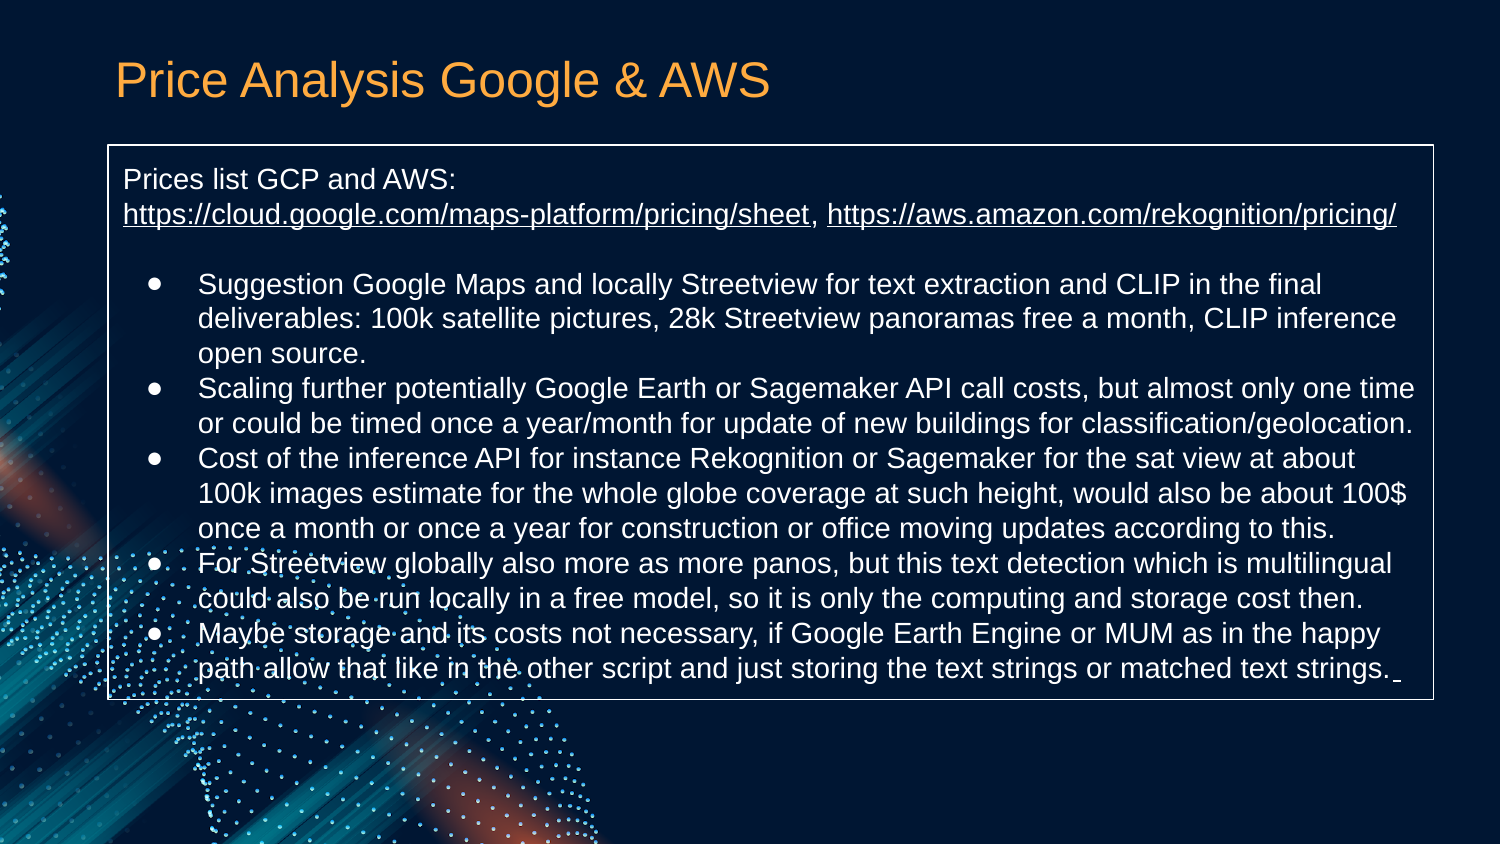

# Price Analysis Google & AWS
Prices list GCP and AWS:
https://cloud.google.com/maps-platform/pricing/sheet, https://aws.amazon.com/rekognition/pricing/

Suggestion Google Maps and locally Streetview for text extraction and CLIP in the final deliverables: 100k satellite pictures, 28k Streetview panoramas free a month, CLIP inference open source.
Scaling further potentially Google Earth or Sagemaker API call costs, but almost only one time or could be timed once a year/month for update of new buildings for classification/geolocation.
Cost of the inference API for instance Rekognition or Sagemaker for the sat view at about 100k images estimate for the whole globe coverage at such height, would also be about 100$ once a month or once a year for construction or office moving updates according to this.
For Streetview globally also more as more panos, but this text detection which is multilingual could also be run locally in a free model, so it is only the computing and storage cost then.
Maybe storage and its costs not necessary, if Google Earth Engine or MUM as in the happy path allow that like in the other script and just storing the text strings or matched text strings.